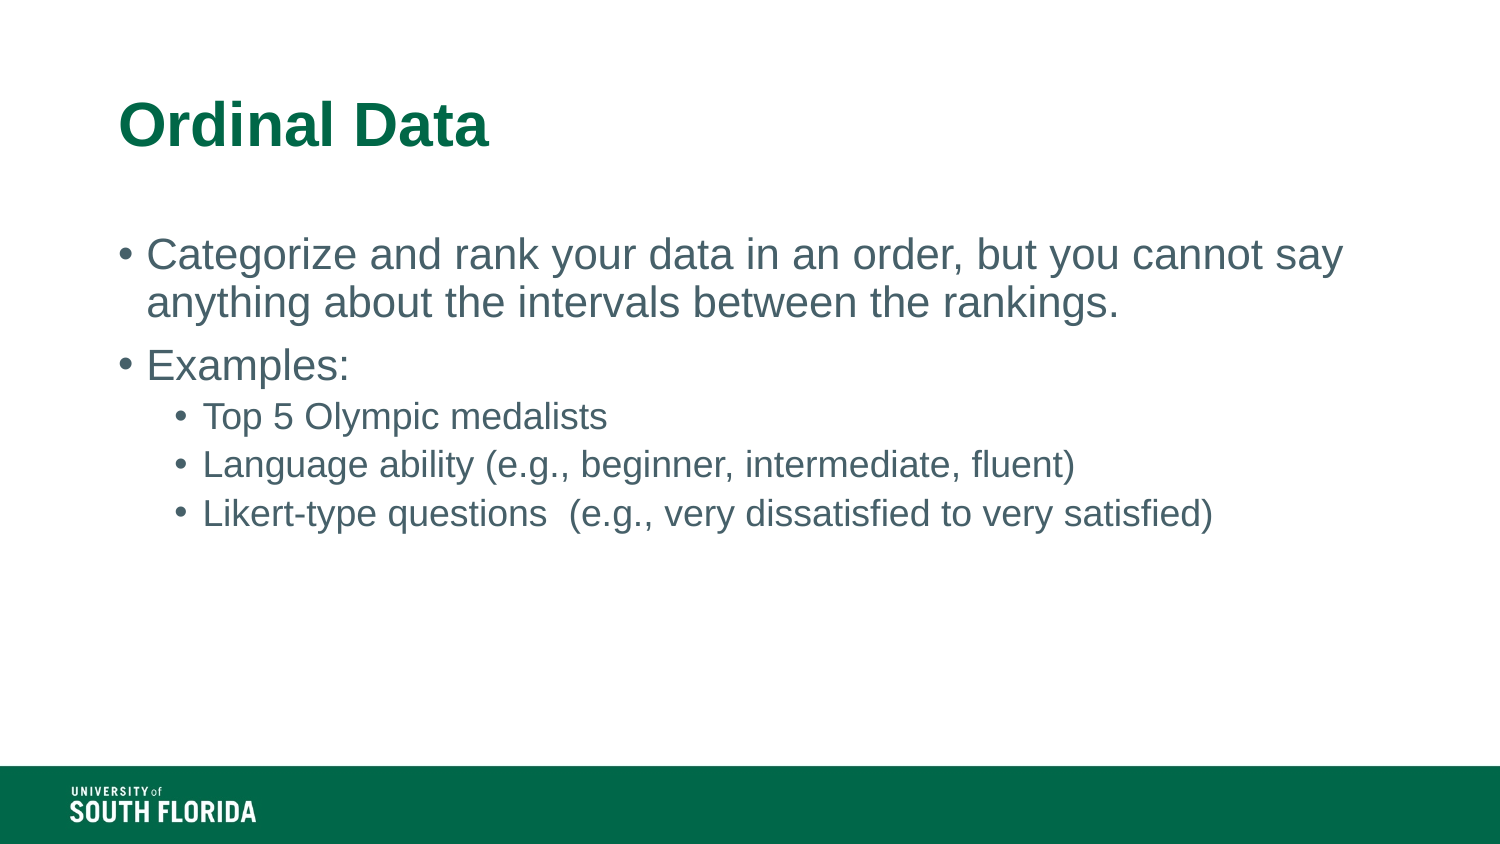

# Ordinal Data
Categorize and rank your data in an order, but you cannot say anything about the intervals between the rankings.
Examples:
Top 5 Olympic medalists
Language ability (e.g., beginner, intermediate, fluent)
Likert-type questions  (e.g., very dissatisfied to very satisfied)